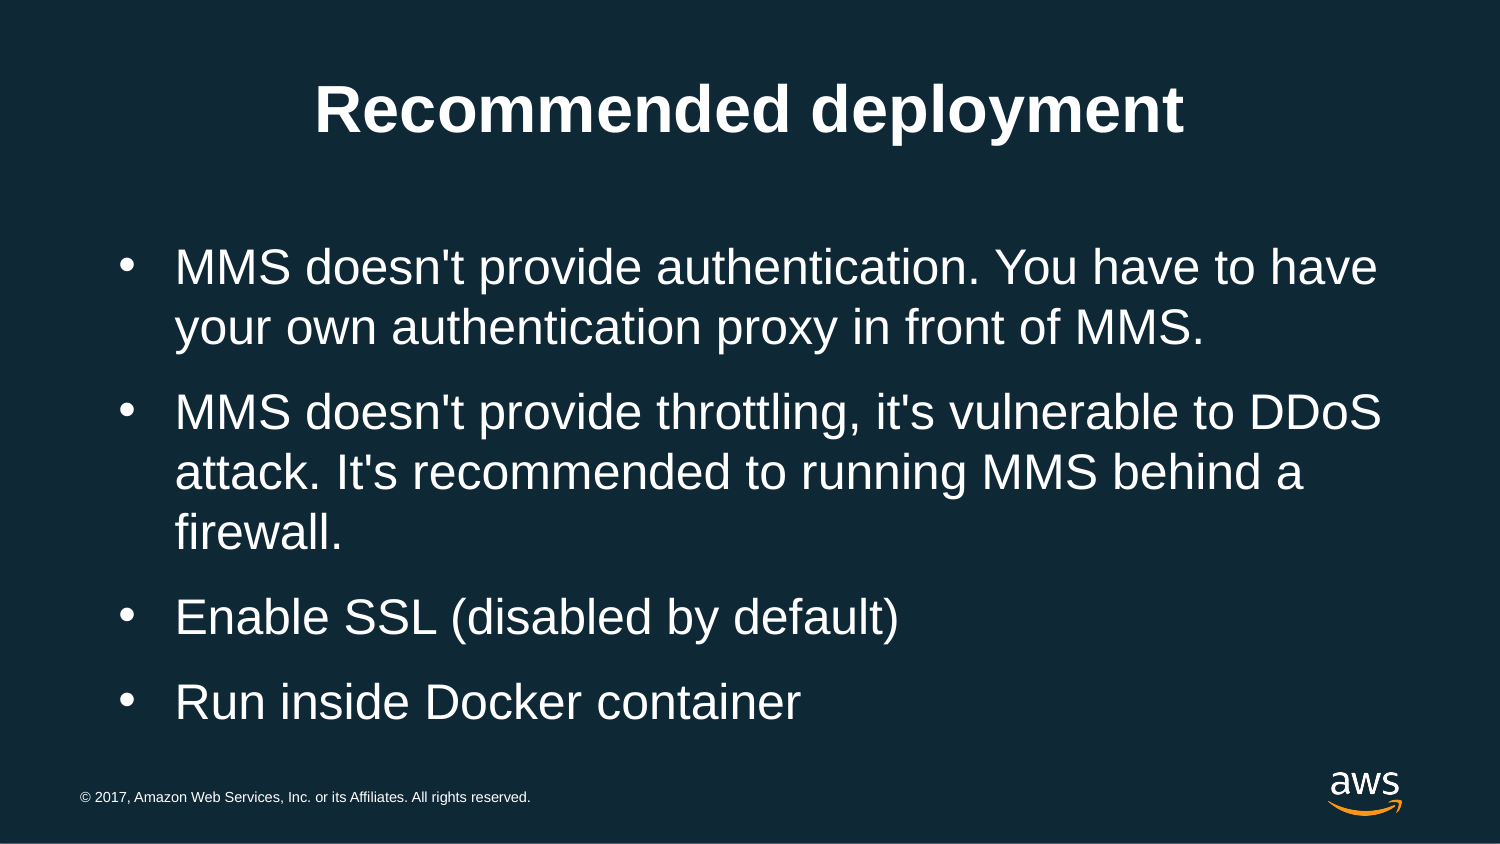

Recommended deployment
MMS doesn't provide authentication. You have to have your own authentication proxy in front of MMS.
MMS doesn't provide throttling, it's vulnerable to DDoS attack. It's recommended to running MMS behind a firewall.
Enable SSL (disabled by default)
Run inside Docker container